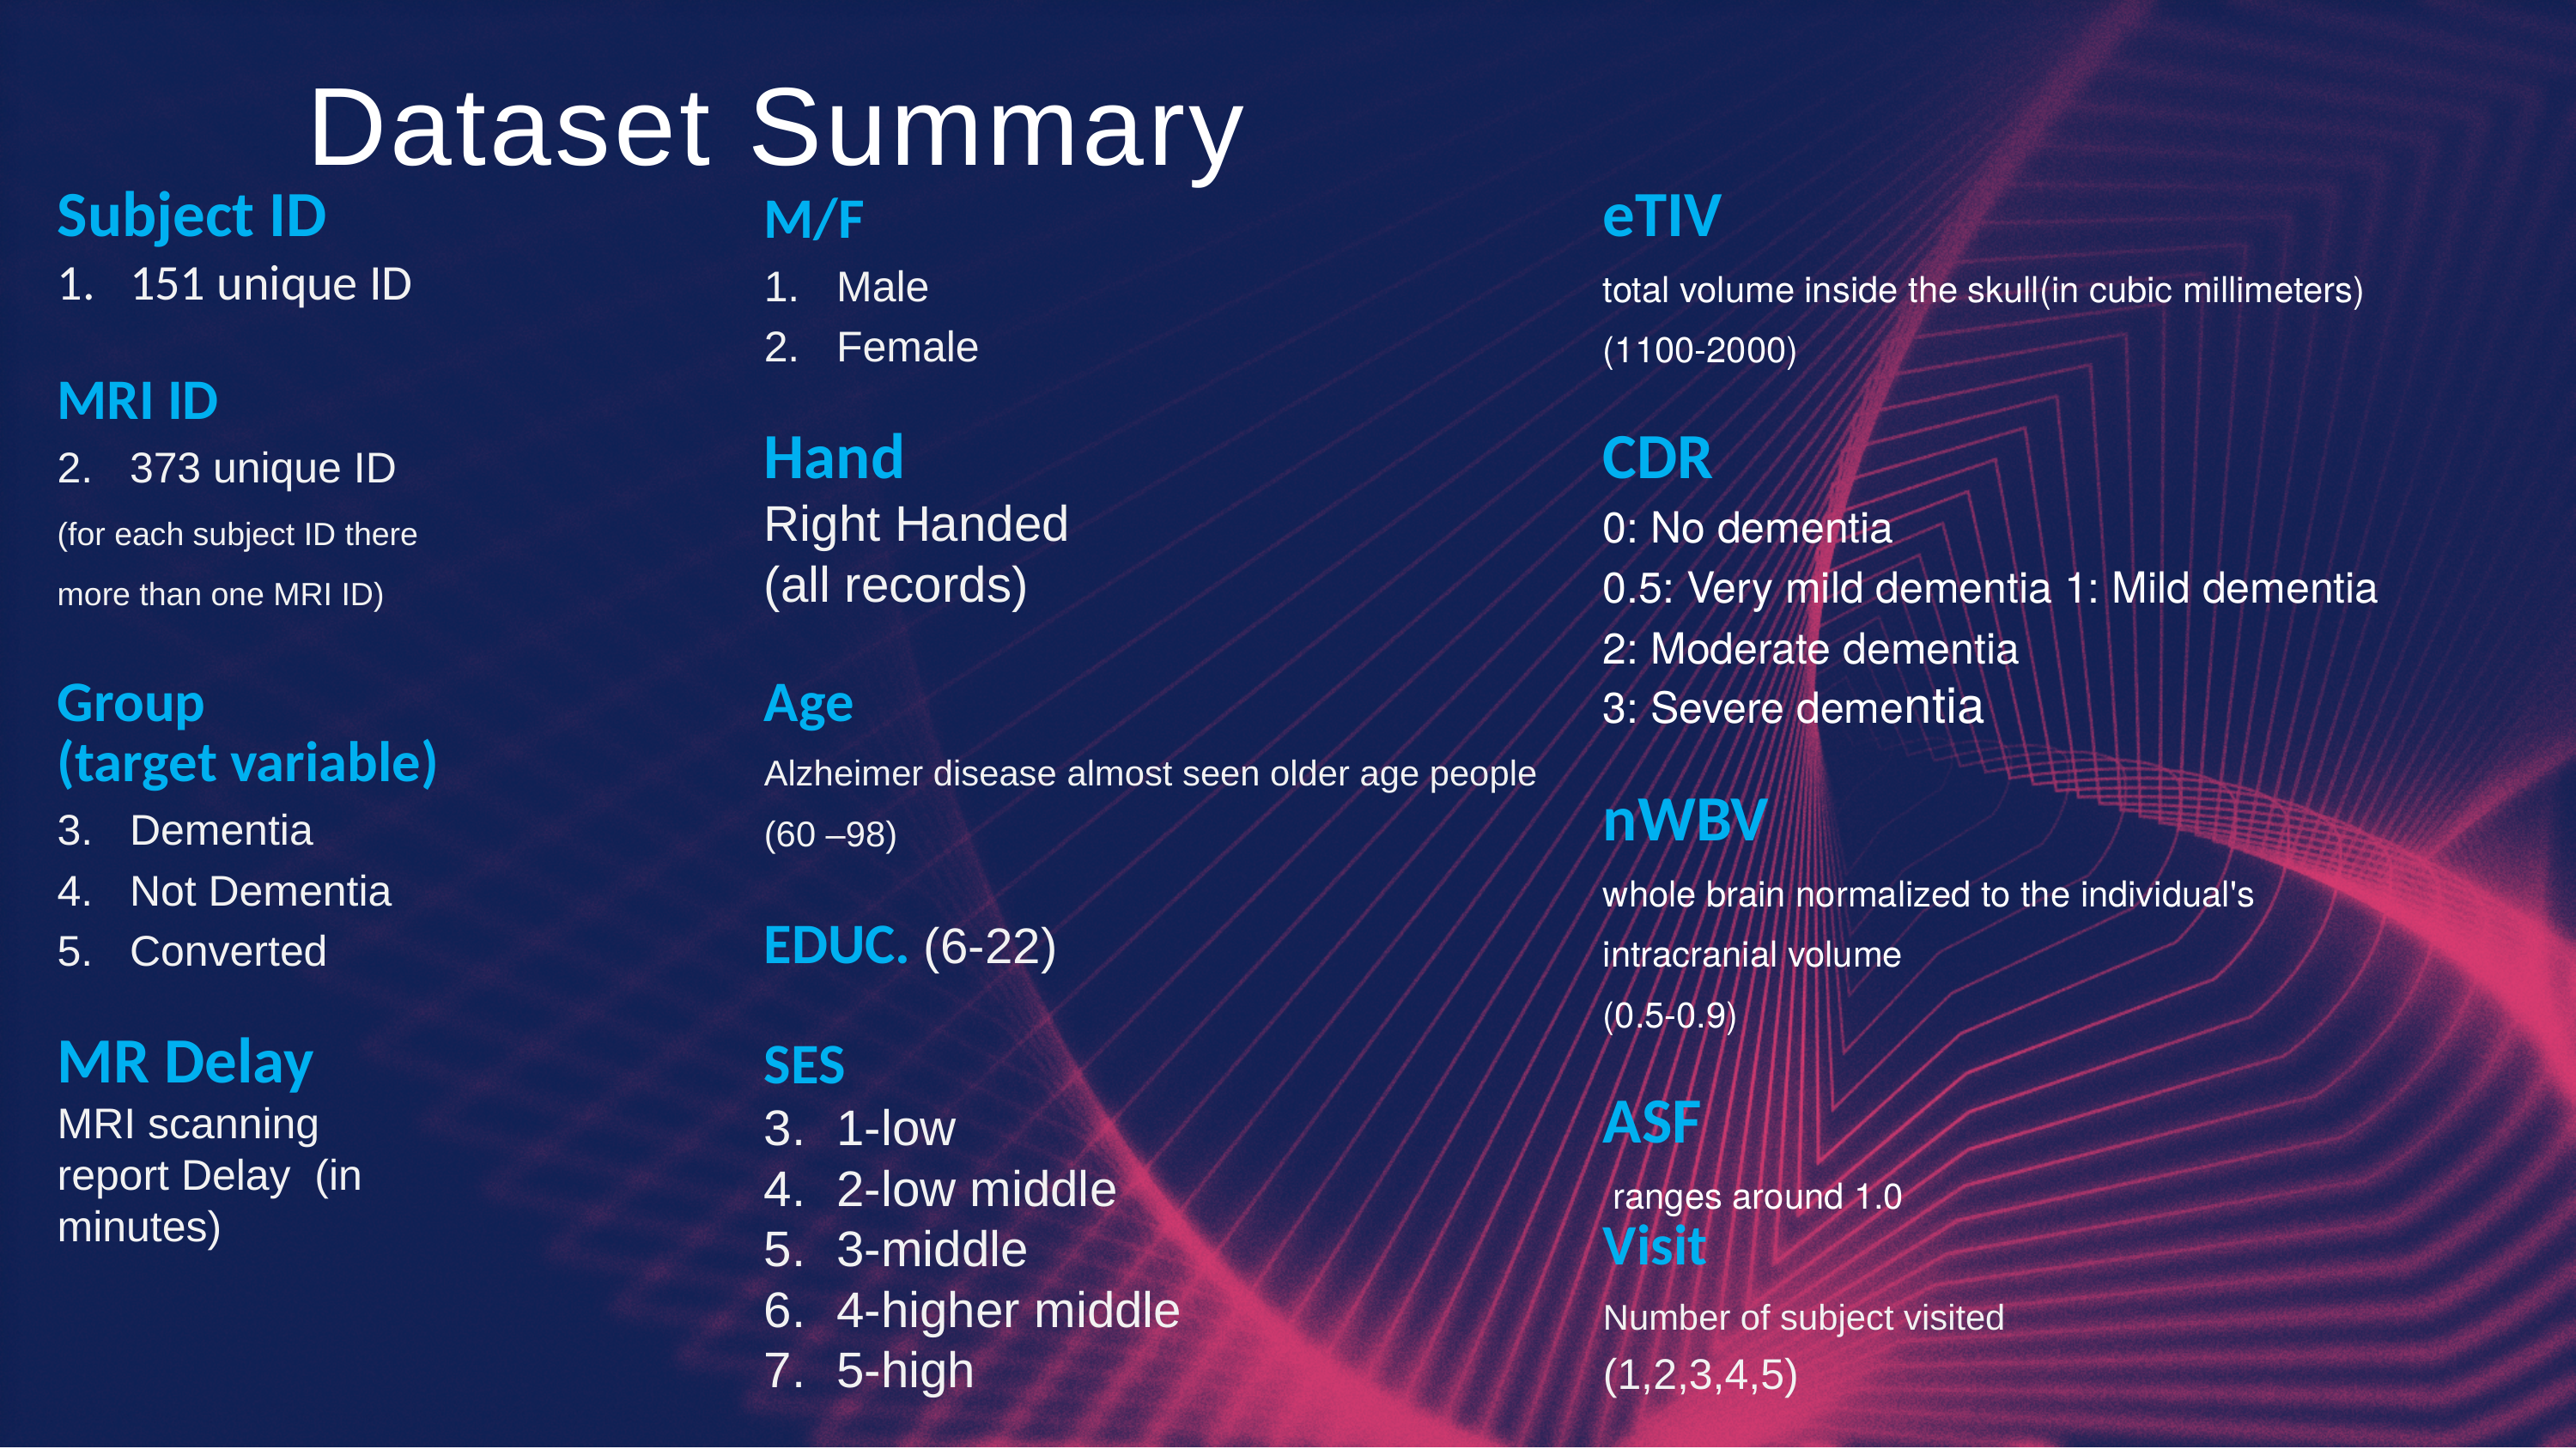

Dataset Summary
M/F
Male
Female

Hand
Right Handed
(all records)

Age
Alzheimer disease almost seen older age people
(60 –98)

EDUC. (6-22)

SES
1-low
2-low middle
3-middle
4-higher middle
5-high

eTIV
total volume inside the skull(in cubic millimeters) (1100-2000)

CDR
0: No dementia
0.5: Very mild dementia 1: Mild dementia
2: Moderate dementia
3: Severe dementia

nWBV
whole brain normalized to the individual's intracranial volume
(0.5-0.9)

ASF
 ranges around 1.0
Visit
Number of subject visited
(1,2,3,4,5)

Subject ID
151 unique ID

MRI ID
373 unique ID
(for each subject ID there
more than one MRI ID)

Group
(target variable)
Dementia
Not Dementia
Converted

MR Delay
MRI scanning report Delay  (in minutes)